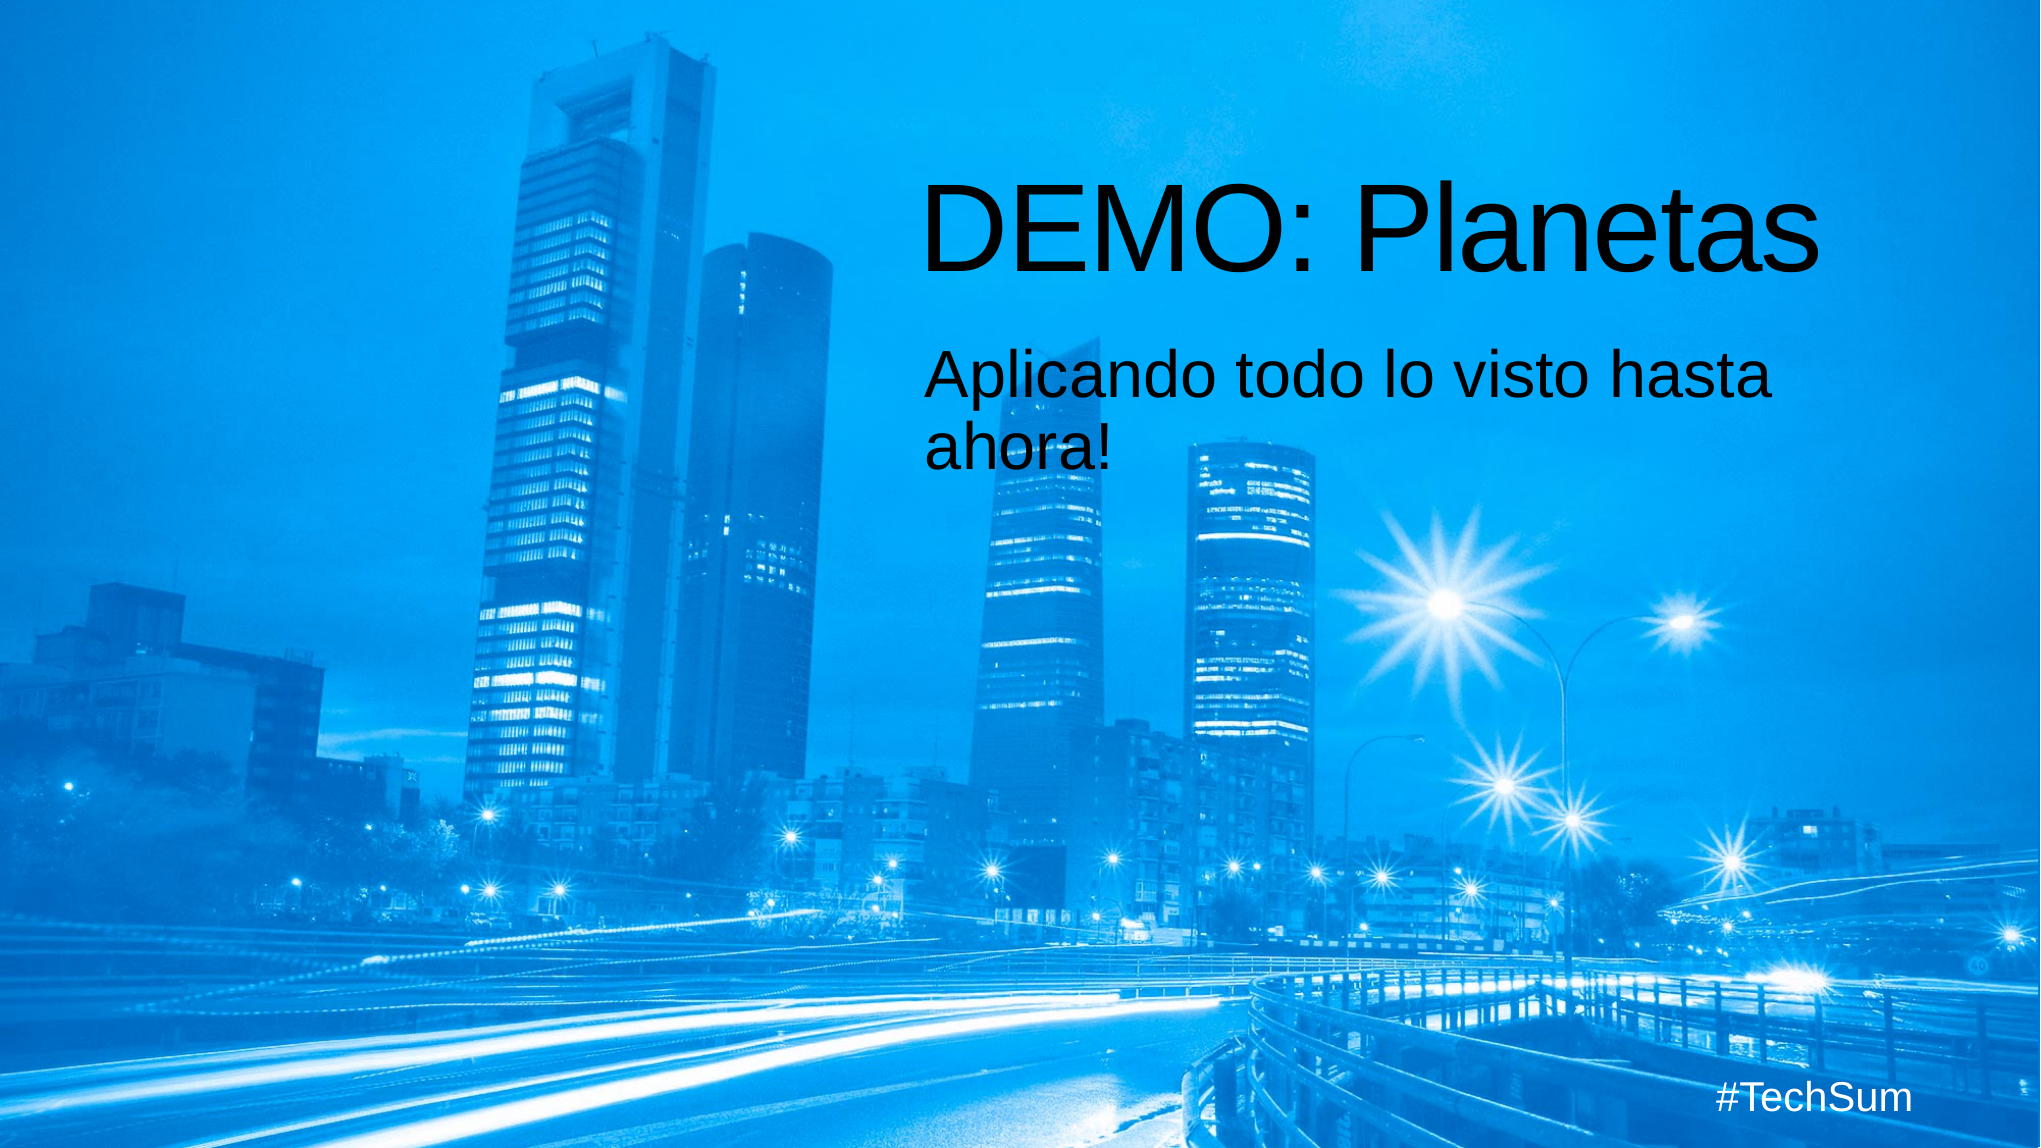

# DEMO: Planetas
Aplicando todo lo visto hasta ahora!